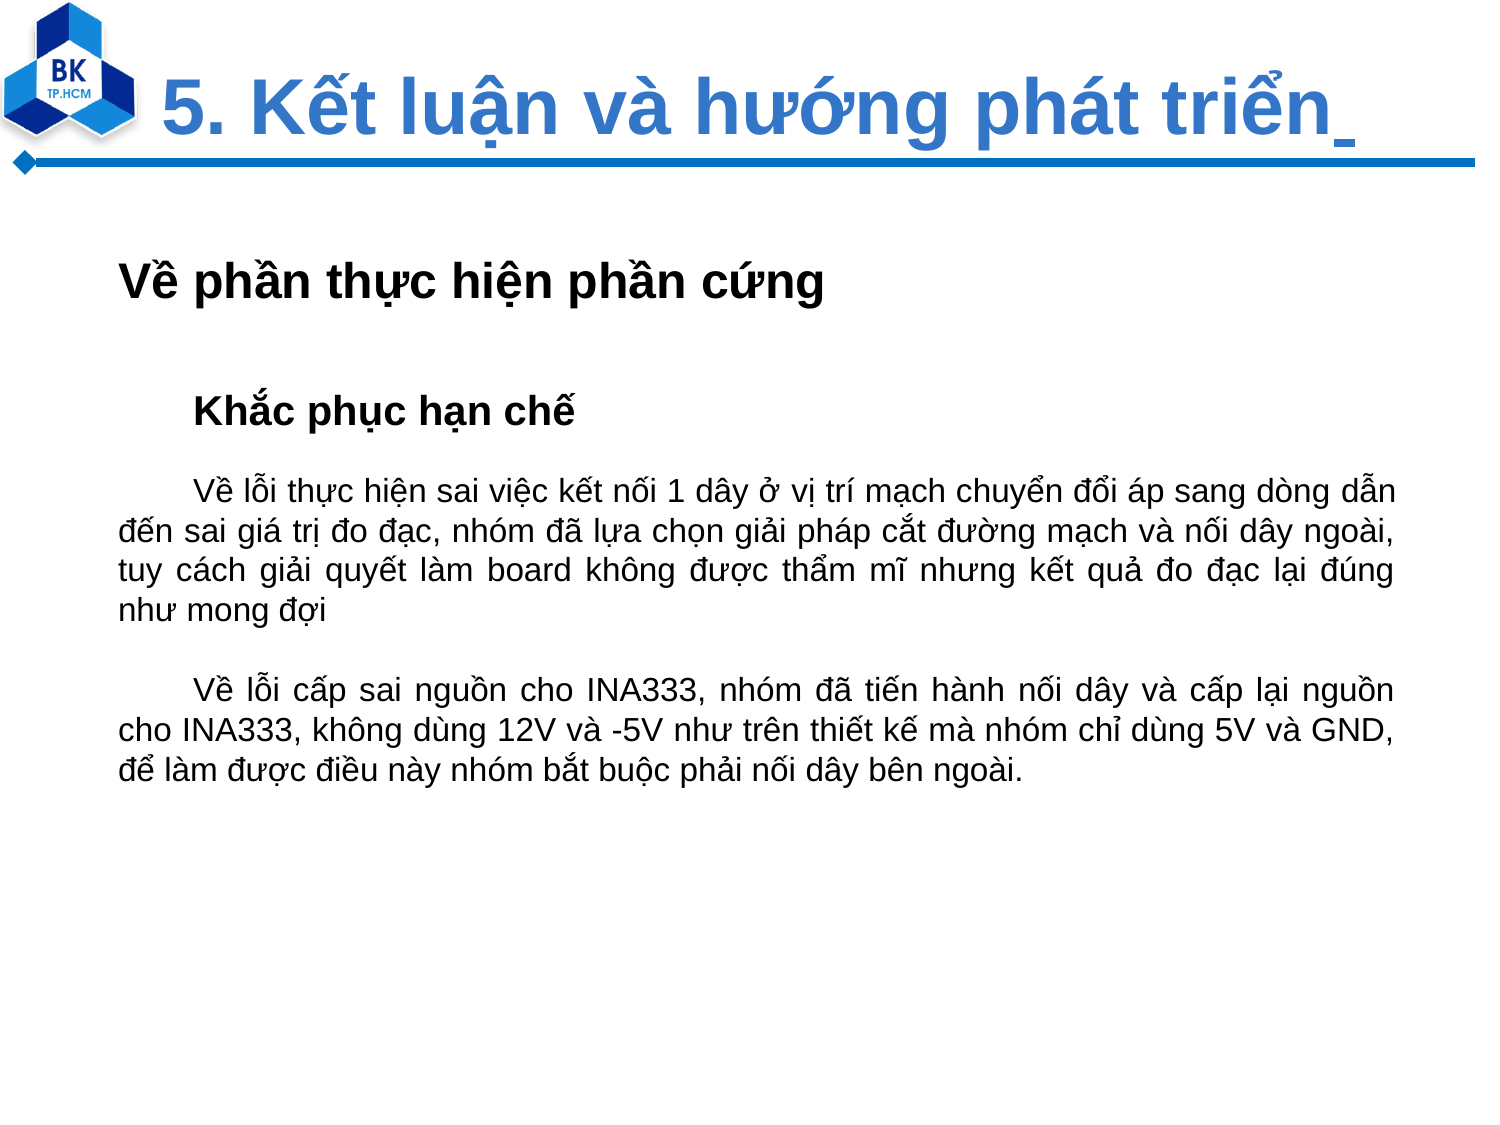

# 5. Kết luận và hướng phát triển

Về phần thực hiện phần cứng

Khắc phục hạn chế

Về lỗi thực hiện sai việc kết nối 1 dây ở vị trí mạch chuyển đổi áp sang dòng dẫn đến sai giá trị đo đạc, nhóm đã lựa chọn giải pháp cắt đường mạch và nối dây ngoài, tuy cách giải quyết làm board không được thẩm mĩ nhưng kết quả đo đạc lại đúng như mong đợi

Về lỗi cấp sai nguồn cho INA333, nhóm đã tiến hành nối dây và cấp lại nguồn cho INA333, không dùng 12V và -5V như trên thiết kế mà nhóm chỉ dùng 5V và GND, để làm được điều này nhóm bắt buộc phải nối dây bên ngoài.

46